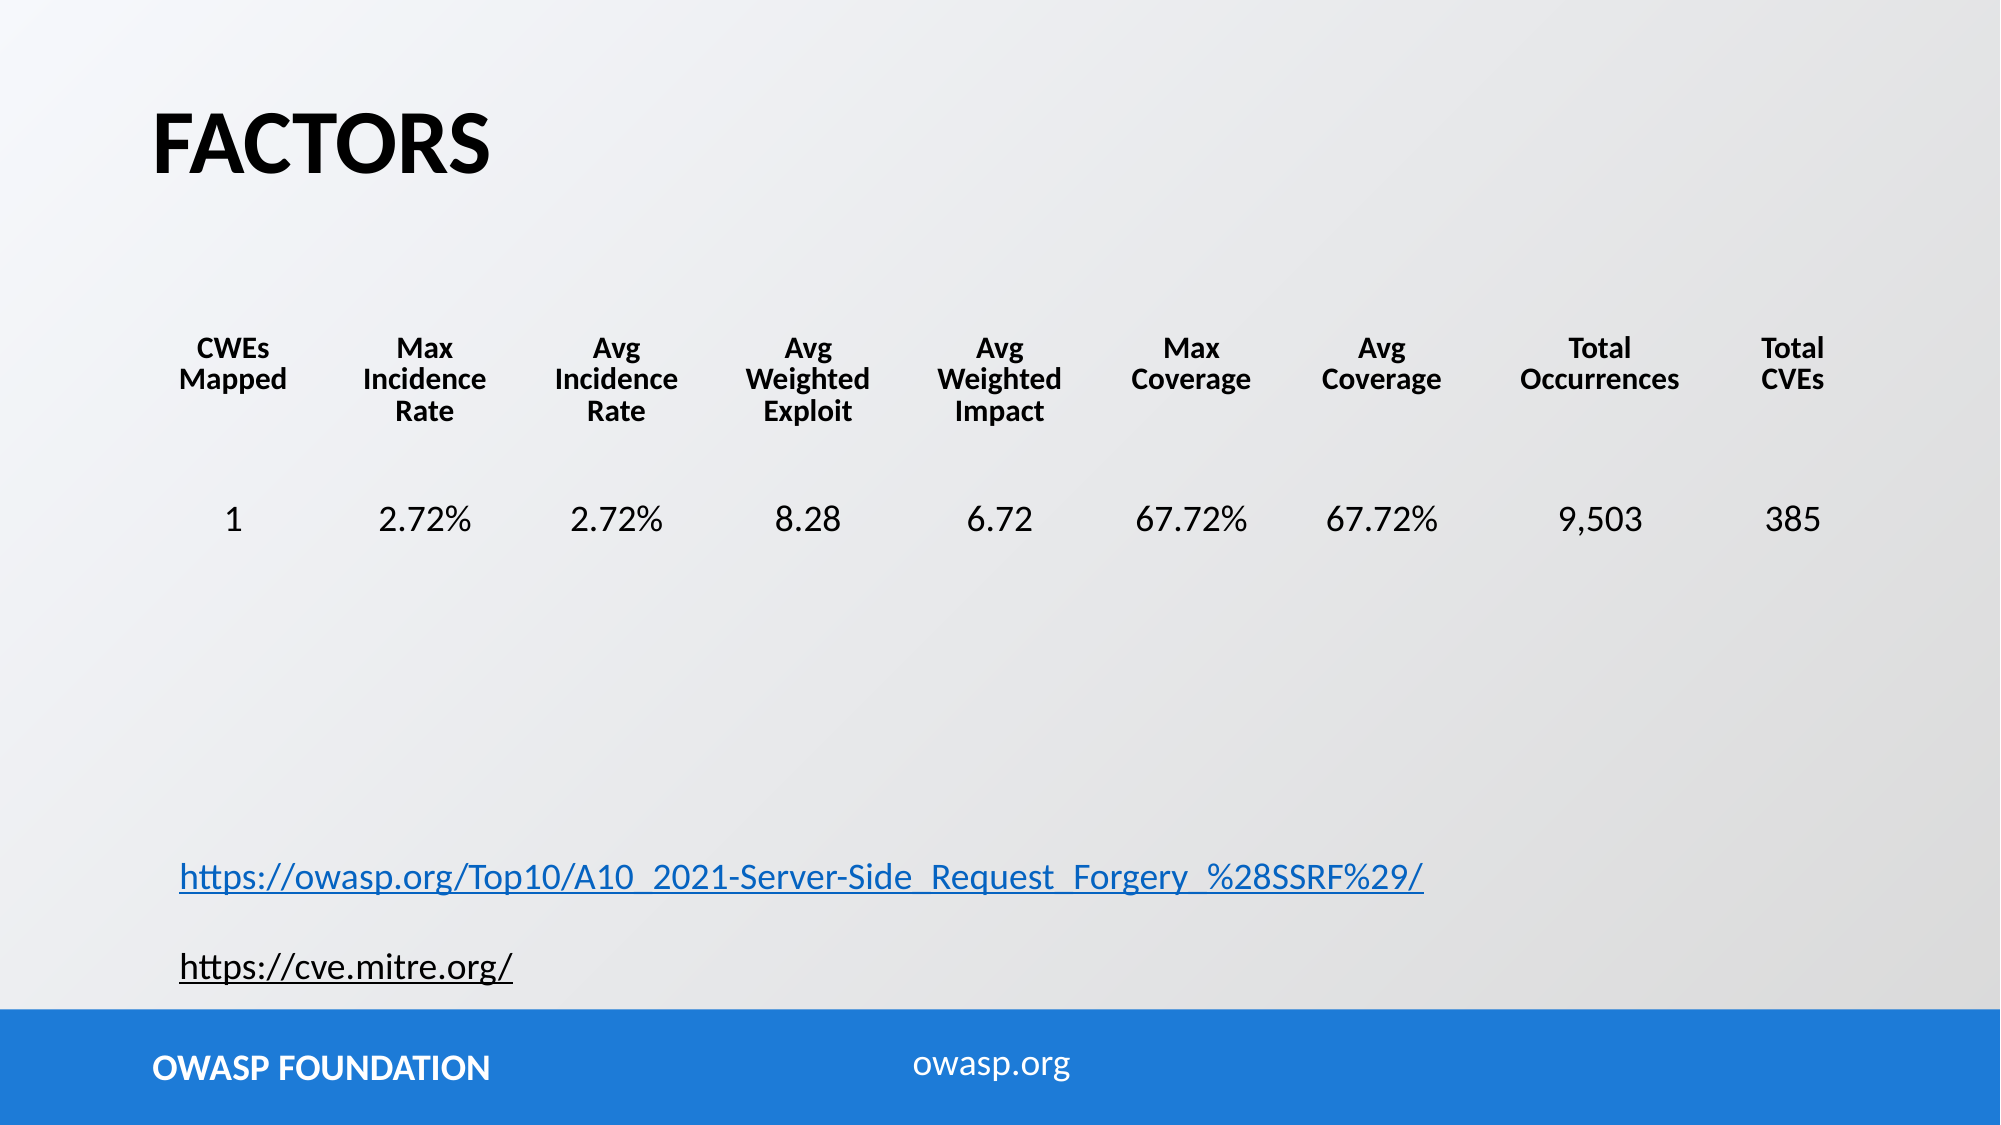

# FACTORS
| CWEs Mapped | Max Incidence Rate | Avg Incidence Rate | Avg Weighted Exploit | Avg Weighted Impact | Max Coverage | Avg Coverage | Total Occurrences | Total CVEs |
| --- | --- | --- | --- | --- | --- | --- | --- | --- |
| 1 | 2.72% | 2.72% | 8.28 | 6.72 | 67.72% | 67.72% | 9,503 | 385 |
https://owasp.org/Top10/A10_2021-Server-Side_Request_Forgery_%28SSRF%29/

https://cve.mitre.org/